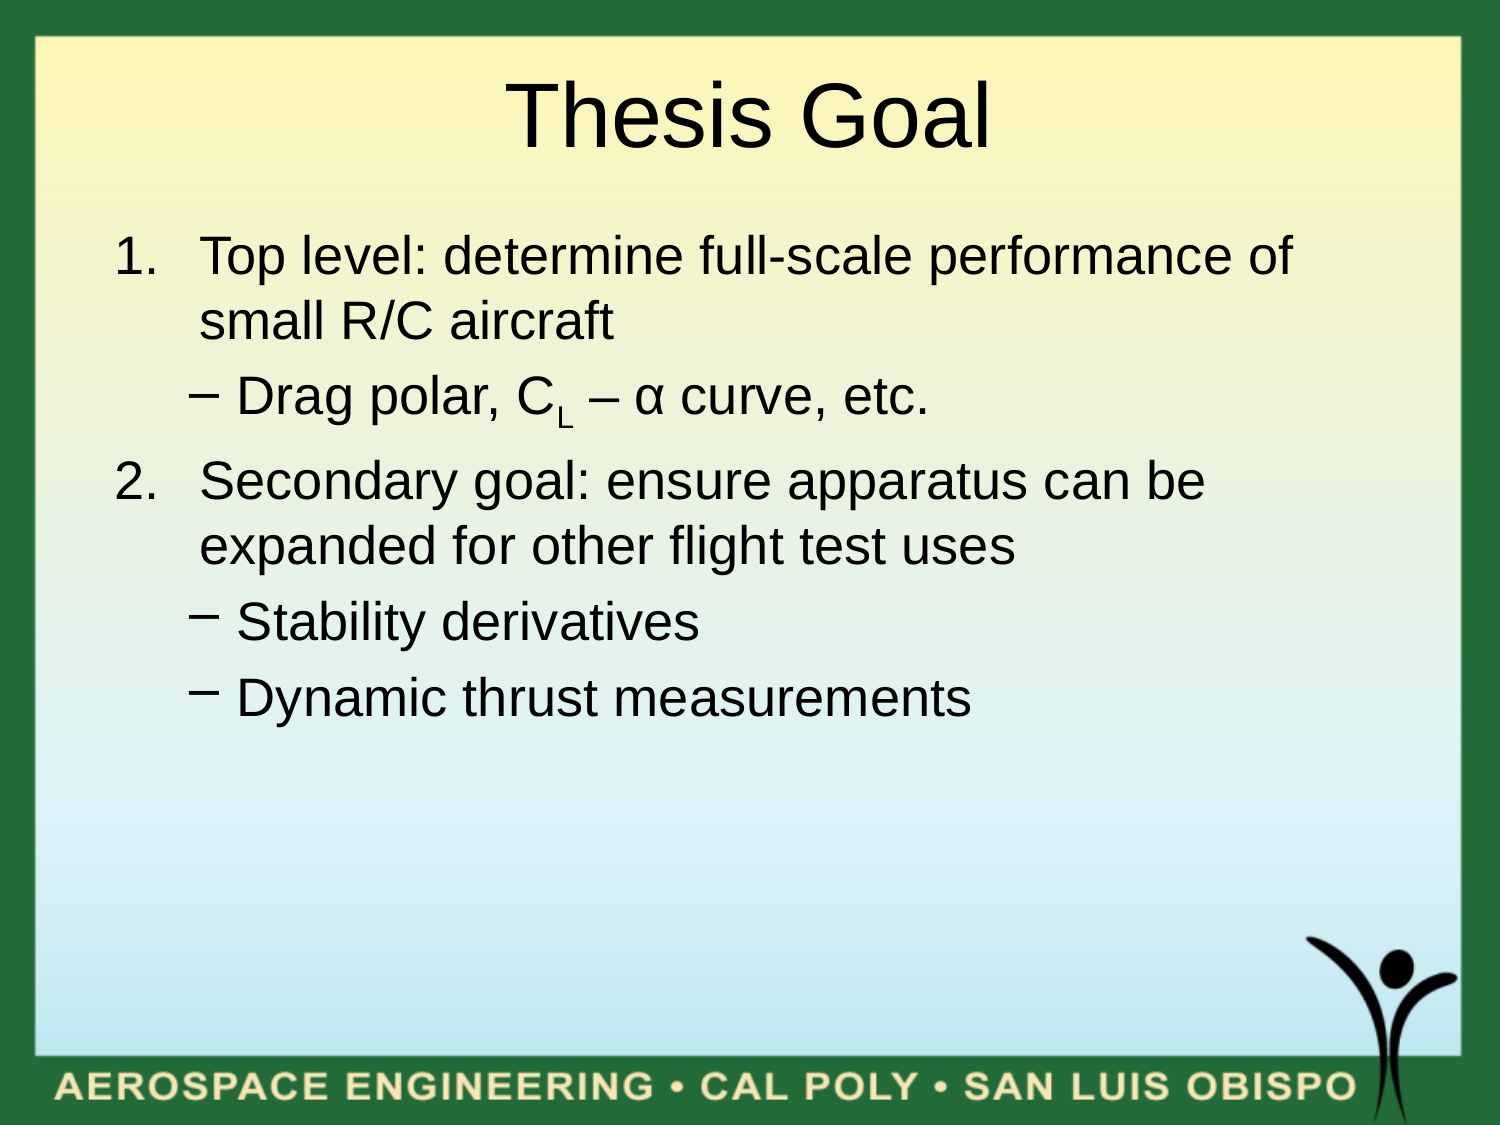

# Thesis Goal
Top level: determine full-scale performance of small R/C aircraft
Drag polar, CL – α curve, etc.
Secondary goal: ensure apparatus can be expanded for other flight test uses
Stability derivatives
Dynamic thrust measurements